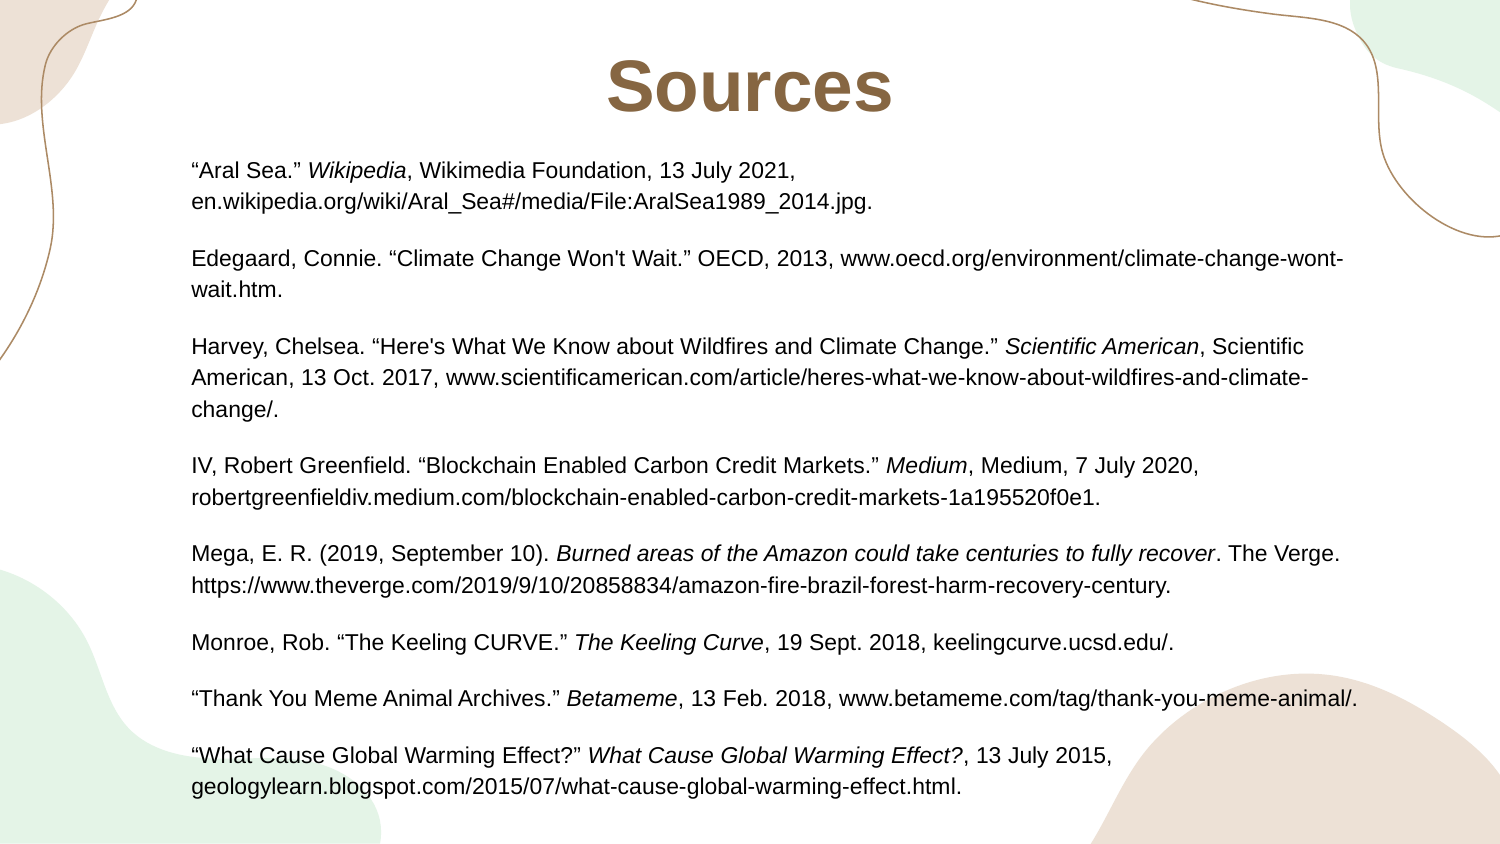

# Sources
“Aral Sea.” Wikipedia, Wikimedia Foundation, 13 July 2021, en.wikipedia.org/wiki/Aral_Sea#/media/File:AralSea1989_2014.jpg.
Edegaard, Connie. “Climate Change Won't Wait.” OECD, 2013, www.oecd.org/environment/climate-change-wont-wait.htm.
Harvey, Chelsea. “Here's What We Know about Wildfires and Climate Change.” Scientific American, Scientific American, 13 Oct. 2017, www.scientificamerican.com/article/heres-what-we-know-about-wildfires-and-climate-change/.
IV, Robert Greenfield. “Blockchain Enabled Carbon Credit Markets.” Medium, Medium, 7 July 2020, robertgreenfieldiv.medium.com/blockchain-enabled-carbon-credit-markets-1a195520f0e1.
Mega, E. R. (2019, September 10). Burned areas of the Amazon could take centuries to fully recover. The Verge. https://www.theverge.com/2019/9/10/20858834/amazon-fire-brazil-forest-harm-recovery-century.
Monroe, Rob. “The Keeling CURVE.” The Keeling Curve, 19 Sept. 2018, keelingcurve.ucsd.edu/.
“Thank You Meme Animal Archives.” Betameme, 13 Feb. 2018, www.betameme.com/tag/thank-you-meme-animal/.
“What Cause Global Warming Effect?” What Cause Global Warming Effect?, 13 July 2015, geologylearn.blogspot.com/2015/07/what-cause-global-warming-effect.html.